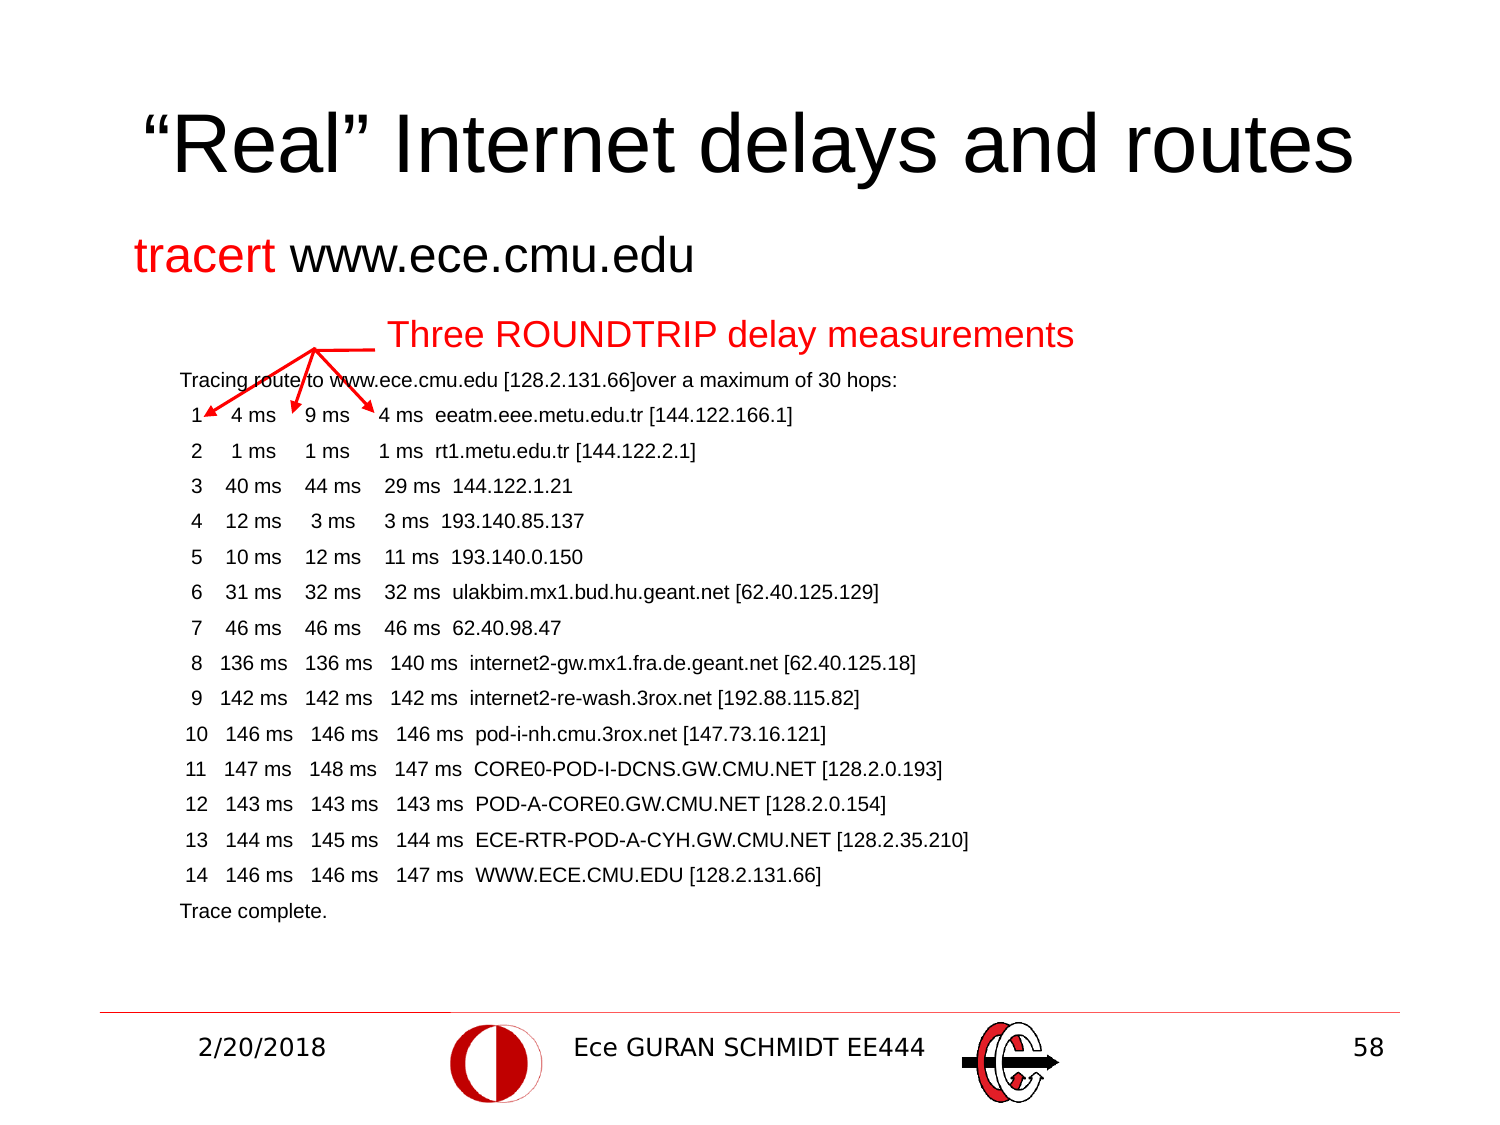

# “Real” Internet delays and routes
tracert www.ece.cmu.edu
Three ROUNDTRIP delay measurements

Tracing route to www.ece.cmu.edu [128.2.131.66]over a maximum of 30 hops:
  1     4 ms     9 ms     4 ms  eeatm.eee.metu.edu.tr [144.122.166.1]
  2     1 ms     1 ms     1 ms  rt1.metu.edu.tr [144.122.2.1]
  3    40 ms    44 ms    29 ms  144.122.1.21
  4    12 ms     3 ms     3 ms  193.140.85.137
  5    10 ms    12 ms    11 ms  193.140.0.150
  6    31 ms    32 ms    32 ms  ulakbim.mx1.bud.hu.geant.net [62.40.125.129]
  7    46 ms    46 ms    46 ms  62.40.98.47
  8   136 ms   136 ms   140 ms  internet2-gw.mx1.fra.de.geant.net [62.40.125.18]
  9   142 ms   142 ms   142 ms  internet2-re-wash.3rox.net [192.88.115.82]
 10   146 ms   146 ms   146 ms  pod-i-nh.cmu.3rox.net [147.73.16.121]
 11   147 ms   148 ms   147 ms  CORE0-POD-I-DCNS.GW.CMU.NET [128.2.0.193]
 12   143 ms   143 ms   143 ms  POD-A-CORE0.GW.CMU.NET [128.2.0.154]
 13   144 ms   145 ms   144 ms  ECE-RTR-POD-A-CYH.GW.CMU.NET [128.2.35.210]
 14   146 ms   146 ms   147 ms  WWW.ECE.CMU.EDU [128.2.131.66]
Trace complete.

2/20/2018
Ece GURAN SCHMIDT EE444
58